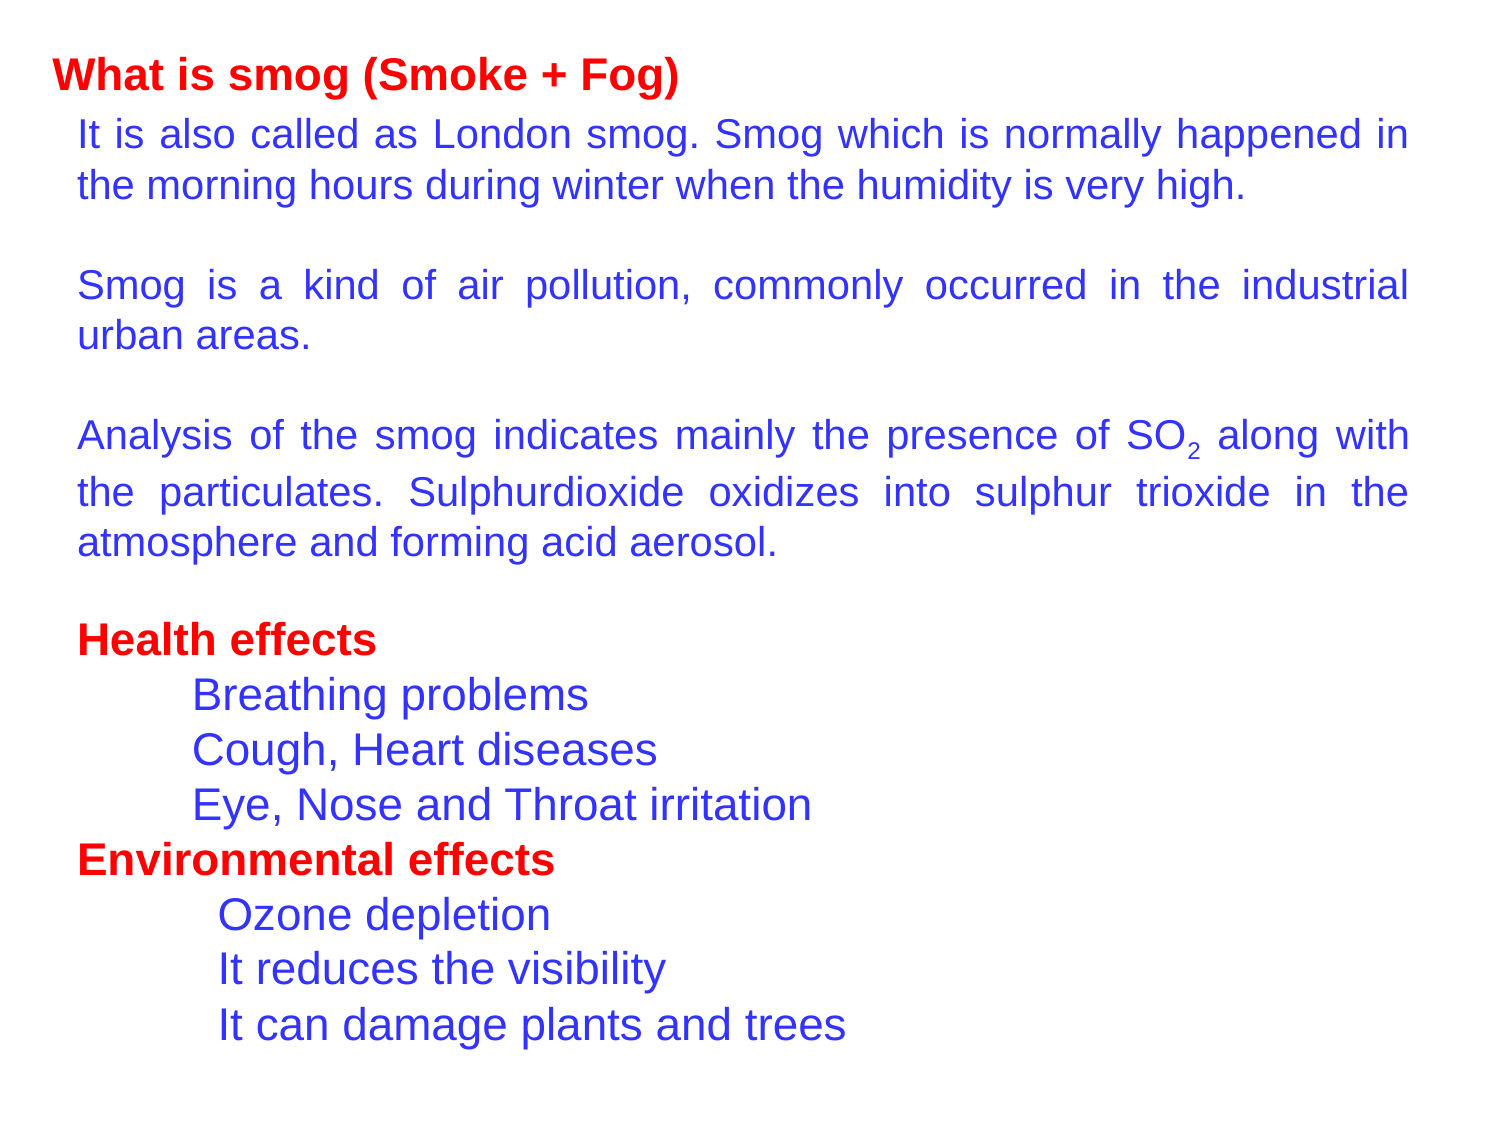

What is smog (Smoke + Fog)
It is also called as London smog. Smog which is normally happened in the morning hours during winter when the humidity is very high.

Smog is a kind of air pollution, commonly occurred in the industrial urban areas.

Analysis of the smog indicates mainly the presence of SO2 along with the particulates. Sulphurdioxide oxidizes into sulphur trioxide in the atmosphere and forming acid aerosol.

Health effects
         Breathing problems
         Cough, Heart diseases
         Eye, Nose and Throat irritation
Environmental effects
           Ozone depletion
           It reduces the visibility
           It can damage plants and trees